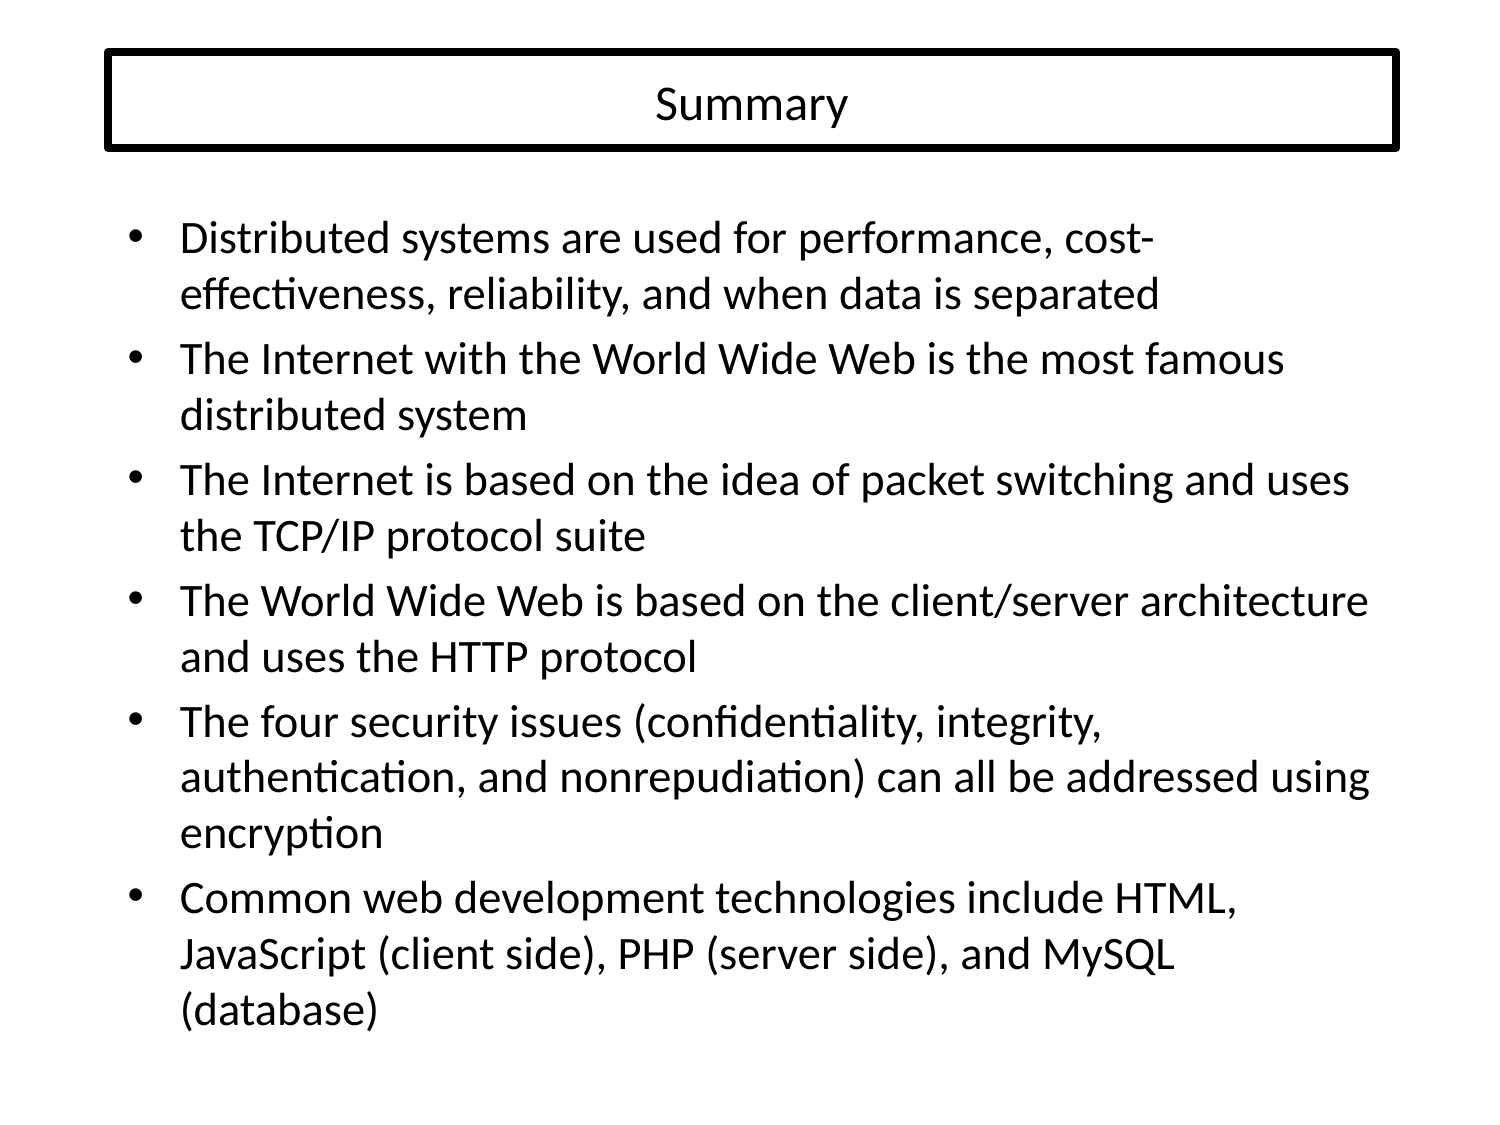

# Summary
Distributed systems are used for performance, cost-effectiveness, reliability, and when data is separated
The Internet with the World Wide Web is the most famous distributed system
The Internet is based on the idea of packet switching and uses the TCP/IP protocol suite
The World Wide Web is based on the client/server architecture and uses the HTTP protocol
The four security issues (confidentiality, integrity, authentication, and nonrepudiation) can all be addressed using encryption
Common web development technologies include HTML, JavaScript (client side), PHP (server side), and MySQL (database)